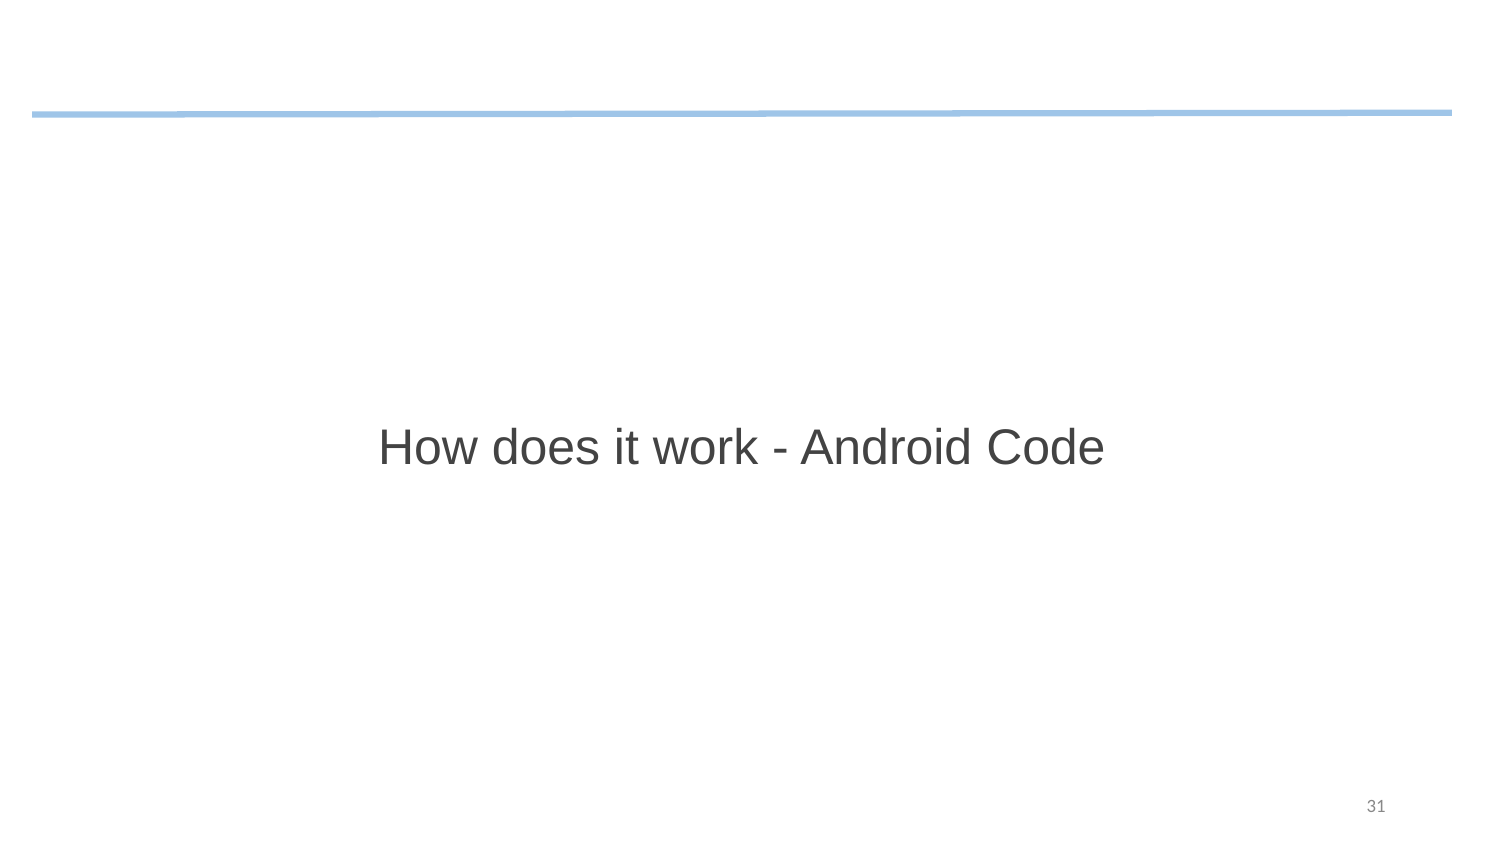

How does it work - Android Code
31